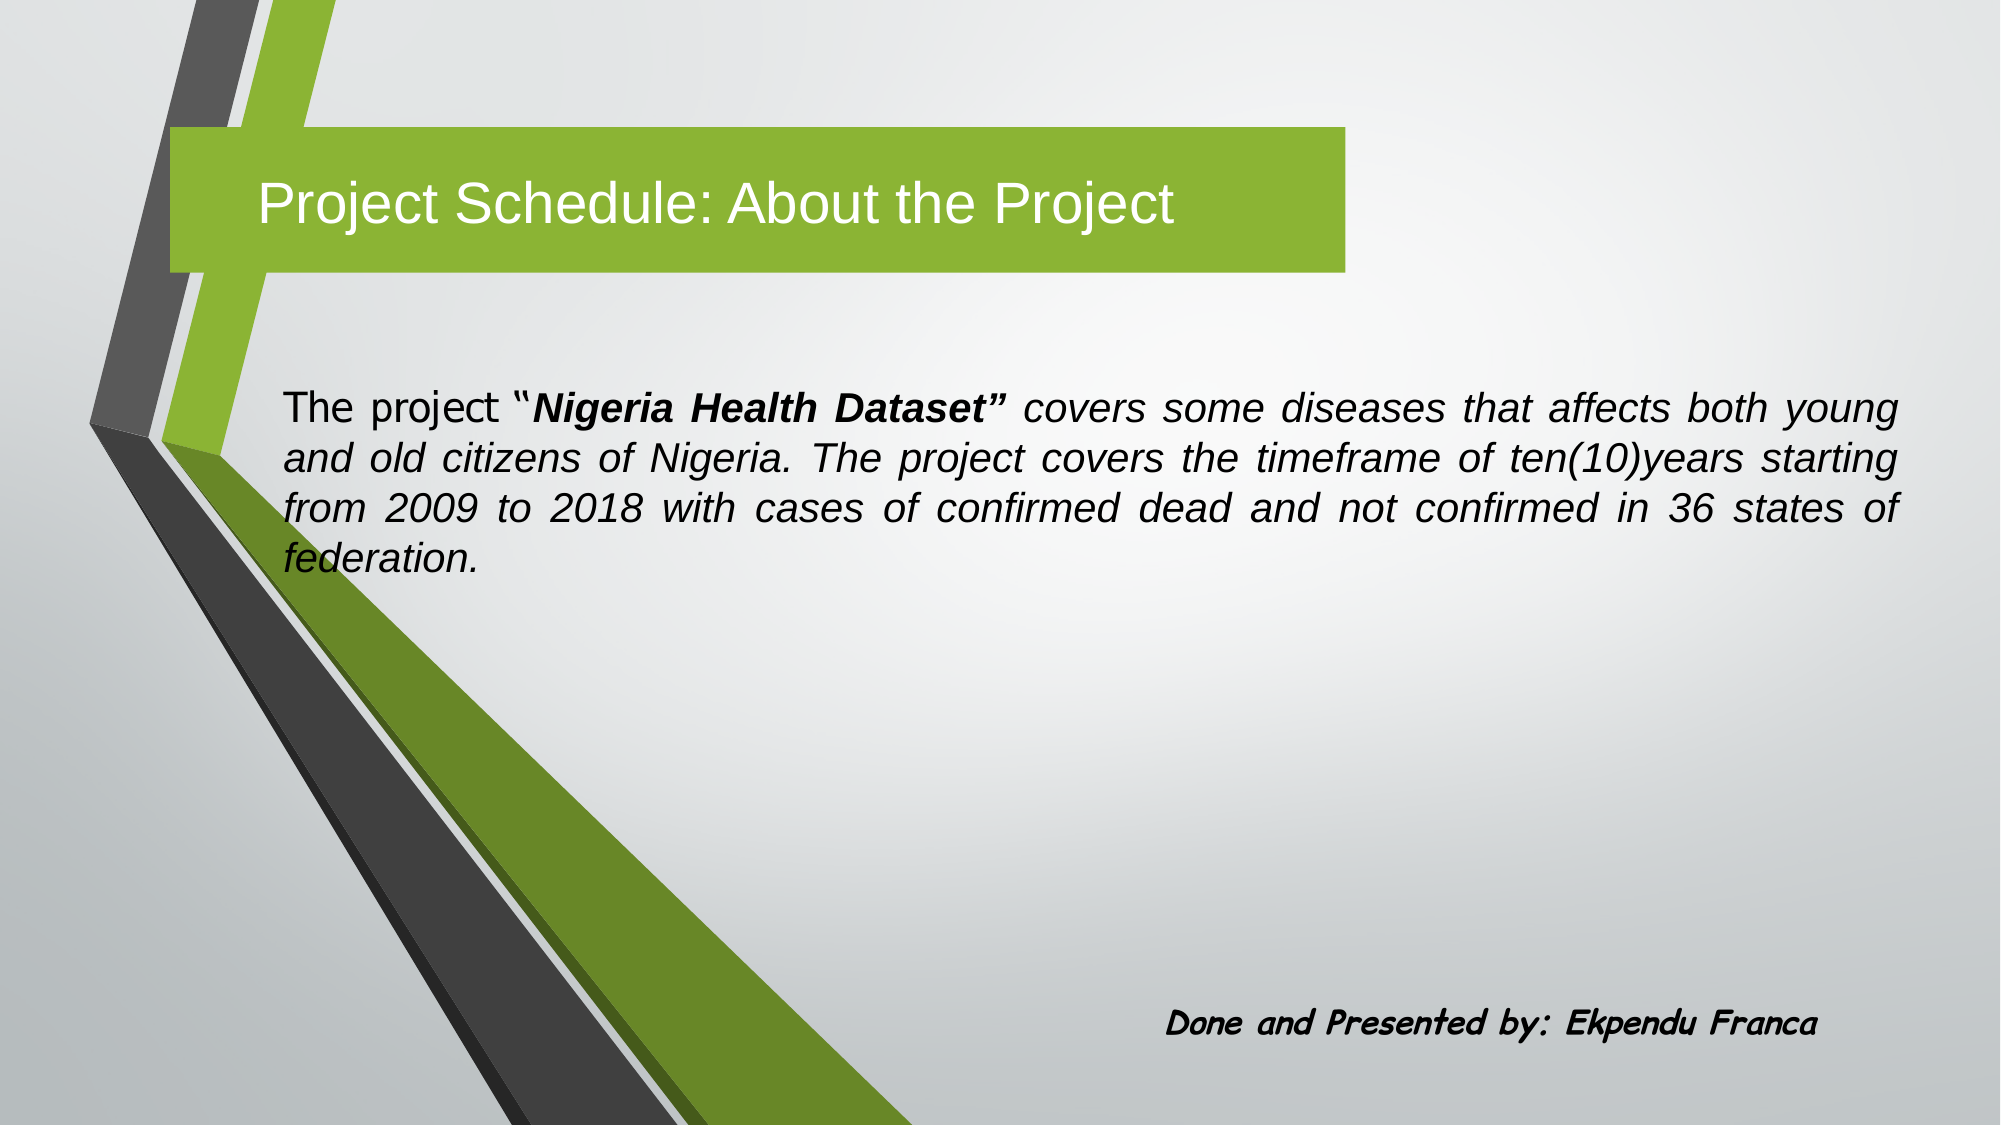

Project Schedule: About the Project

The project “Nigeria Health Dataset” covers some diseases that affects both young and old citizens of Nigeria. The project covers the timeframe of ten(10)years starting from 2009 to 2018 with cases of confirmed dead and not confirmed in 36 states of federation.
Done and Presented by: Ekpendu Franca